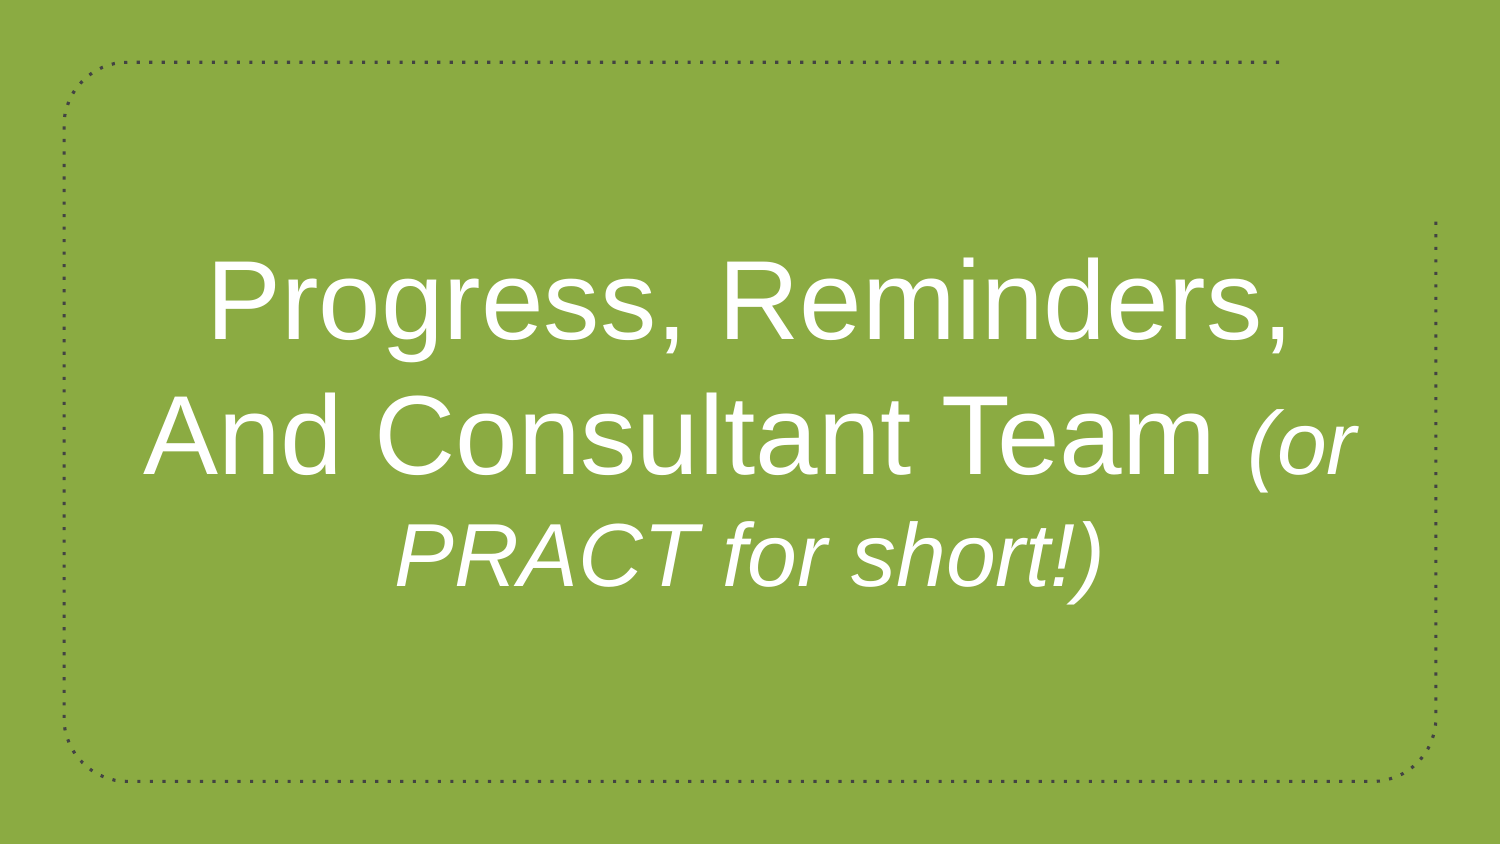

# Progress, Reminders, And Consultant Team (or PRACT for short!)